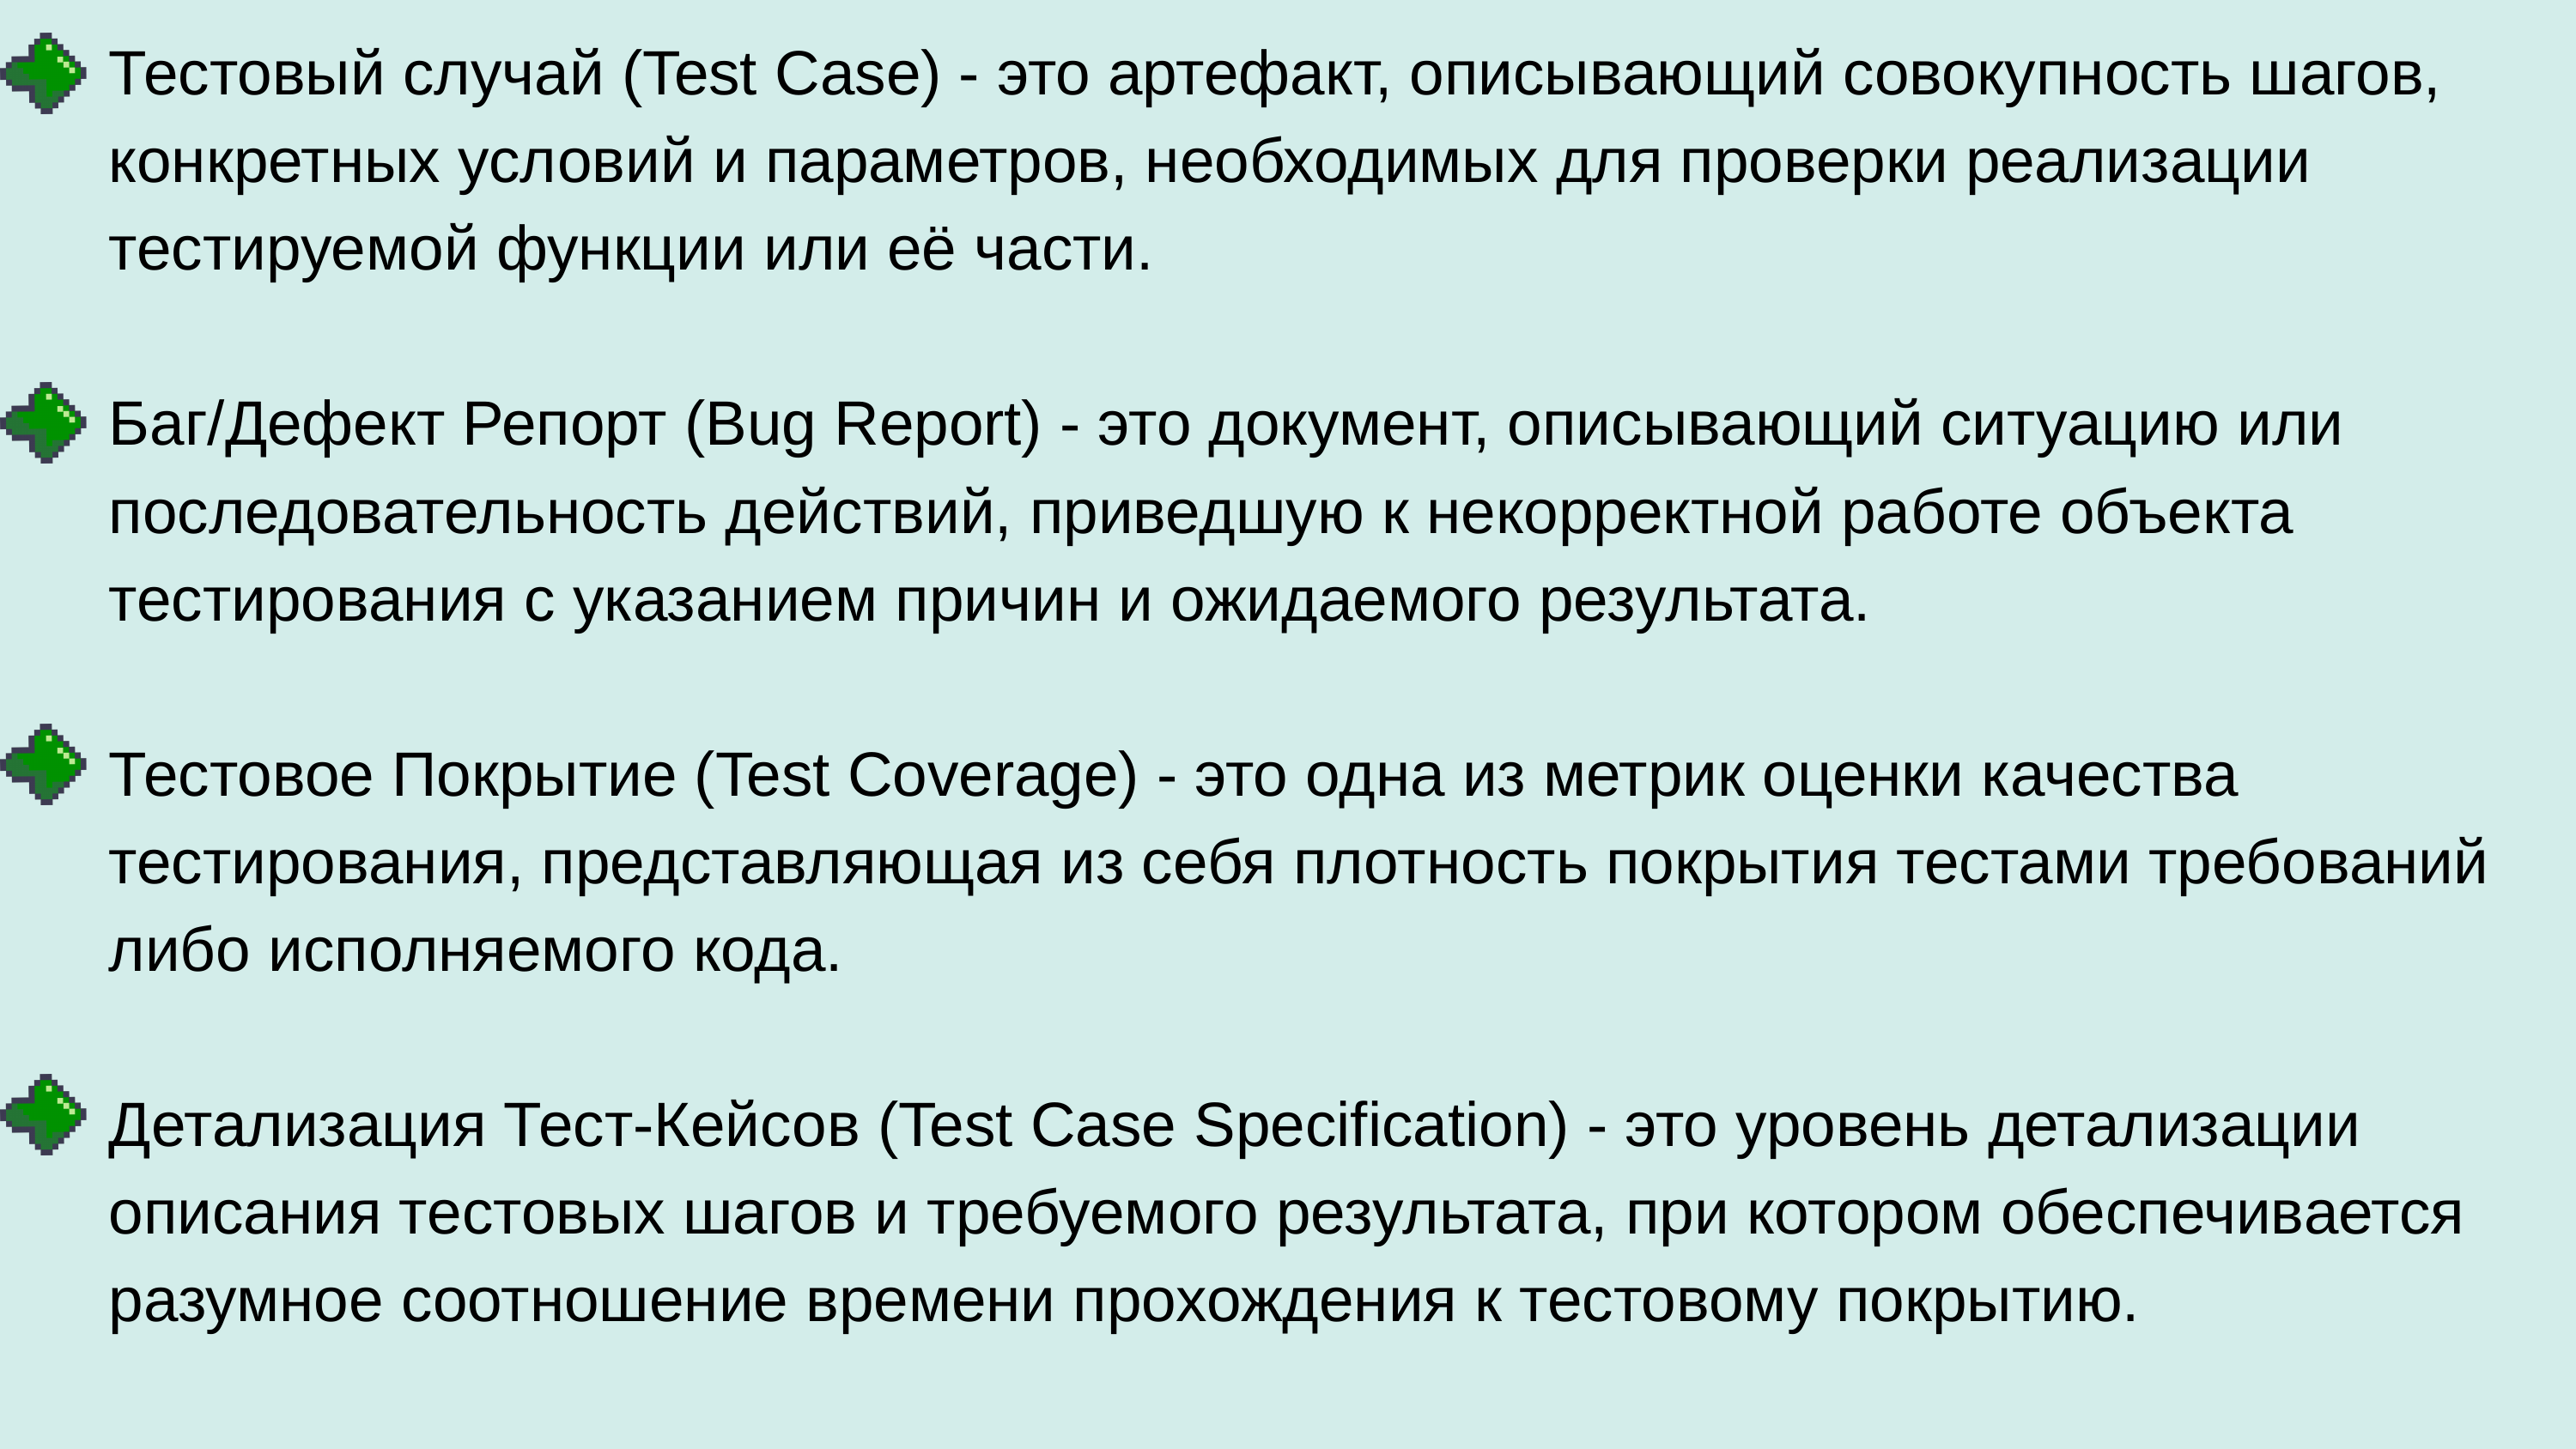

Тестовый случай (Test Case) - это артефакт, описывающий совокупность шагов, конкретных условий и параметров, необходимых для проверки реализации тестируемой функции или её части.

Баг/Дефект Репорт (Bug Report) - это документ, описывающий ситуацию или последовательность действий, приведшую к некорректной работе объекта тестирования с указанием причин и ожидаемого результата.

Тестовое Покрытие (Test Coverage) - это одна из метрик оценки качества тестирования, представляющая из себя плотность покрытия тестами требований либо исполняемого кода.

Детализация Тест-Кейсов (Test Case Specification) - это уровень детализации описания тестовых шагов и требуемого результата, при котором обеспечивается разумное соотношение времени прохождения к тестовому покрытию.